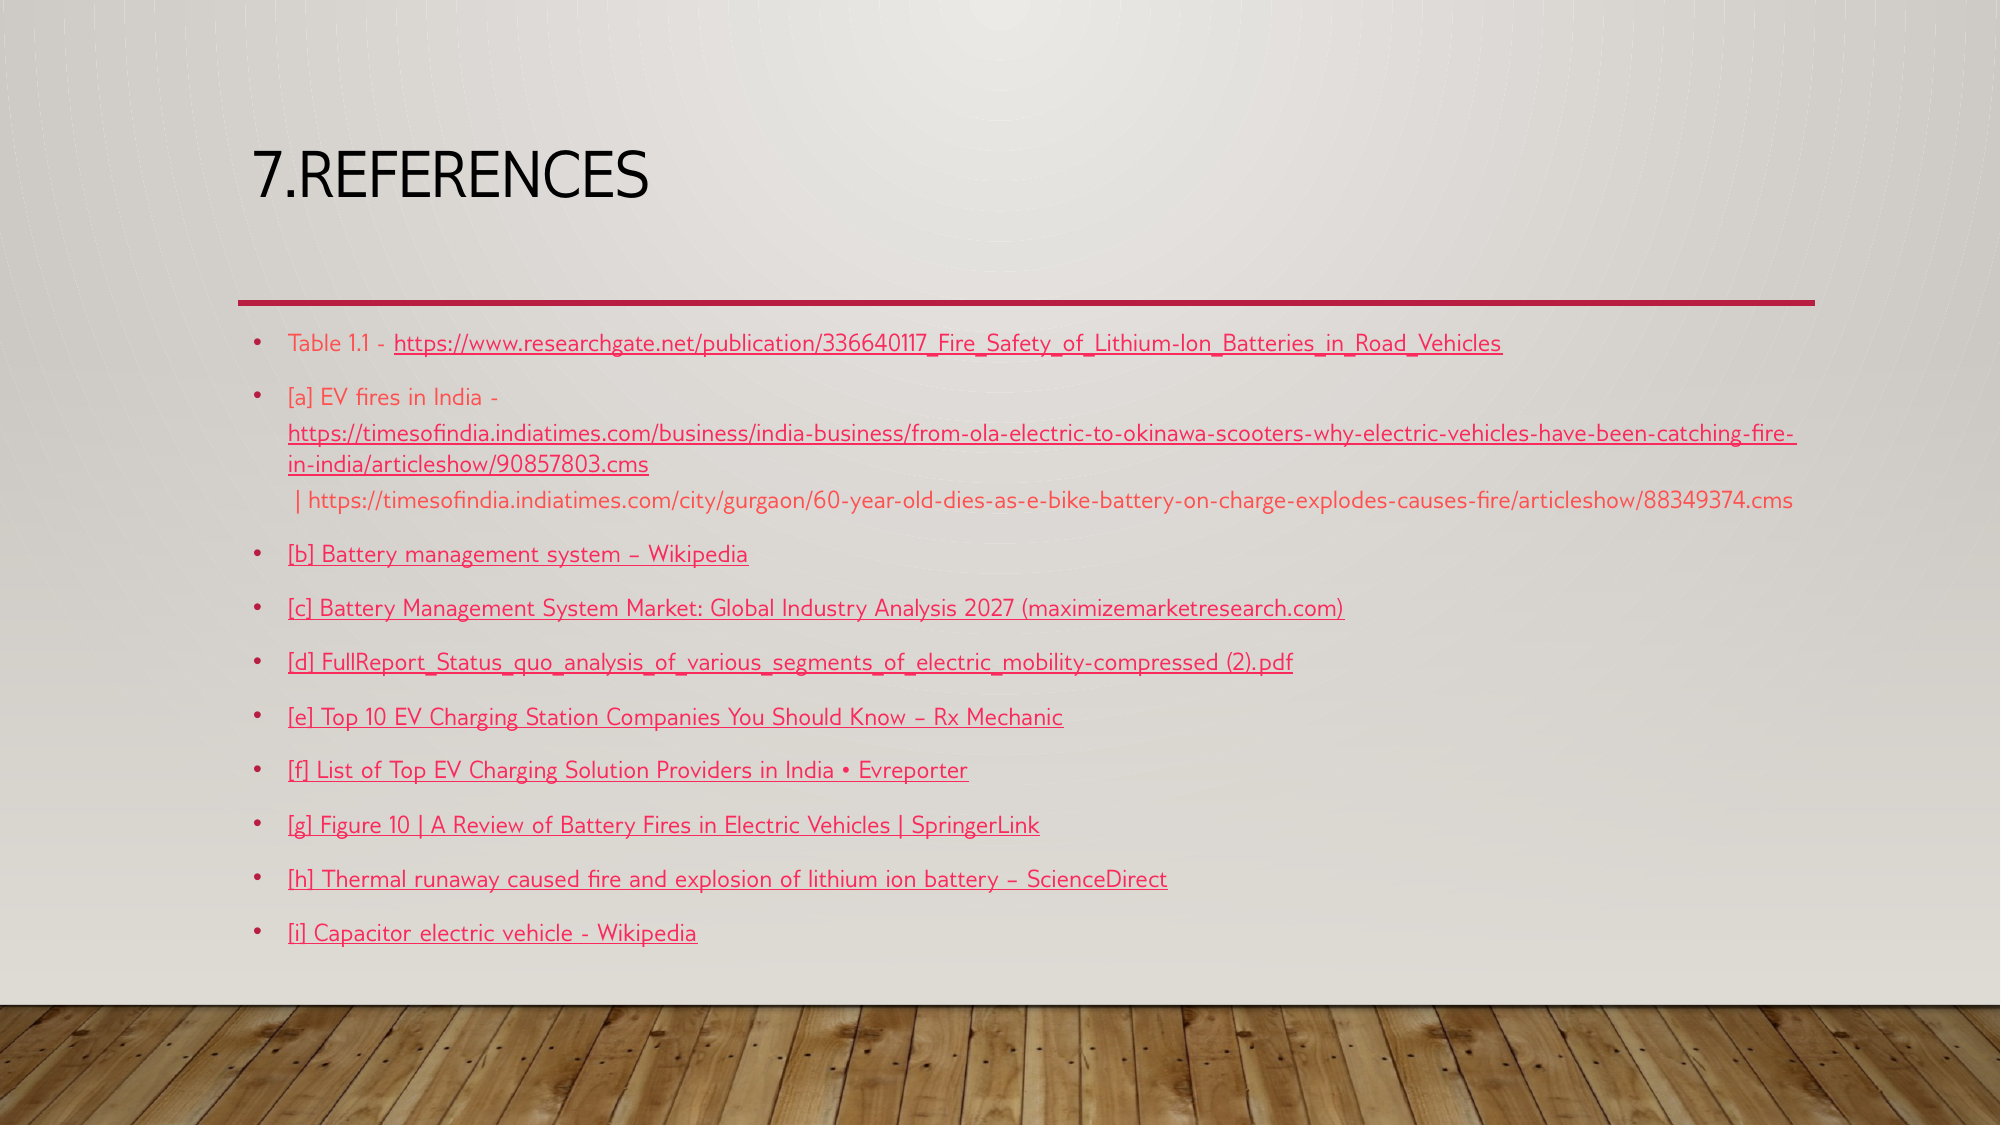

# 7.REFERENCES
Table 1.1 - https://www.researchgate.net/publication/336640117_Fire_Safety_of_Lithium-Ion_Batteries_in_Road_Vehicles
[a] EV fires in India - https://timesofindia.indiatimes.com/business/india-business/from-ola-electric-to-okinawa-scooters-why-electric-vehicles-have-been-catching-fire-in-india/articleshow/90857803.cms | https://timesofindia.indiatimes.com/city/gurgaon/60-year-old-dies-as-e-bike-battery-on-charge-explodes-causes-fire/articleshow/88349374.cms
[b] Battery management system – Wikipedia
[c] Battery Management System Market: Global Industry Analysis 2027 (maximizemarketresearch.com)
[d] FullReport_Status_quo_analysis_of_various_segments_of_electric_mobility-compressed (2).pdf
[e] Top 10 EV Charging Station Companies You Should Know – Rx Mechanic
[f] List of Top EV Charging Solution Providers in India • Evreporter
[g] Figure 10 | A Review of Battery Fires in Electric Vehicles | SpringerLink
[h] Thermal runaway caused fire and explosion of lithium ion battery – ScienceDirect
[i] Capacitor electric vehicle - Wikipedia